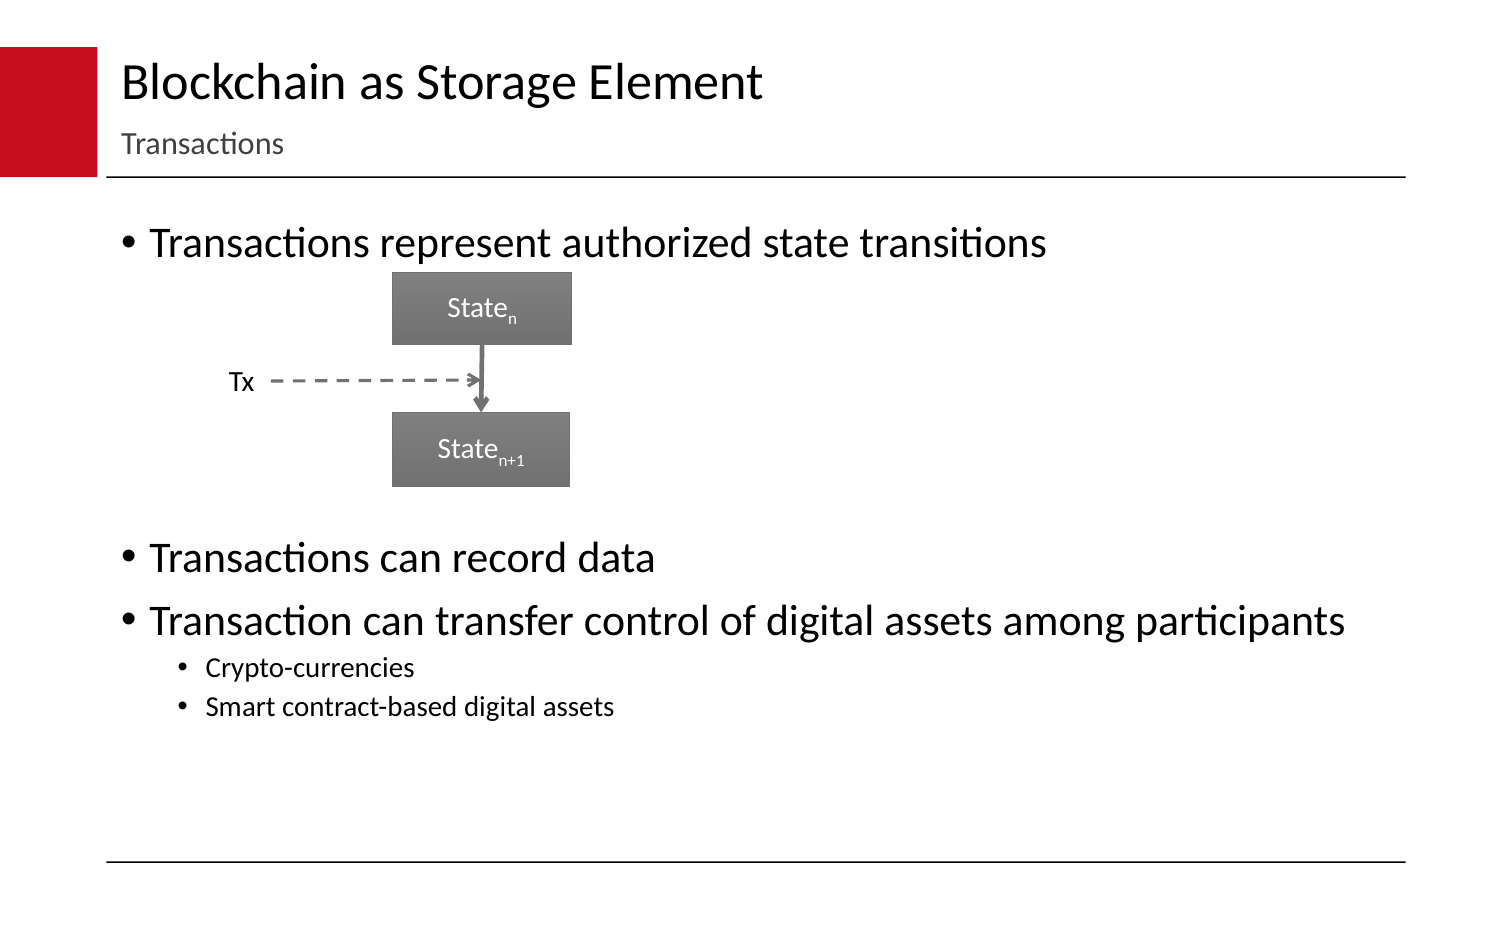

# Blockchain as Storage Element
Transactions
Transactions represent authorized state transitions

Transactions can record data
Transaction can transfer control of digital assets among participants
Crypto-currencies
Smart contract-based digital assets
Staten
Tx
Staten+1